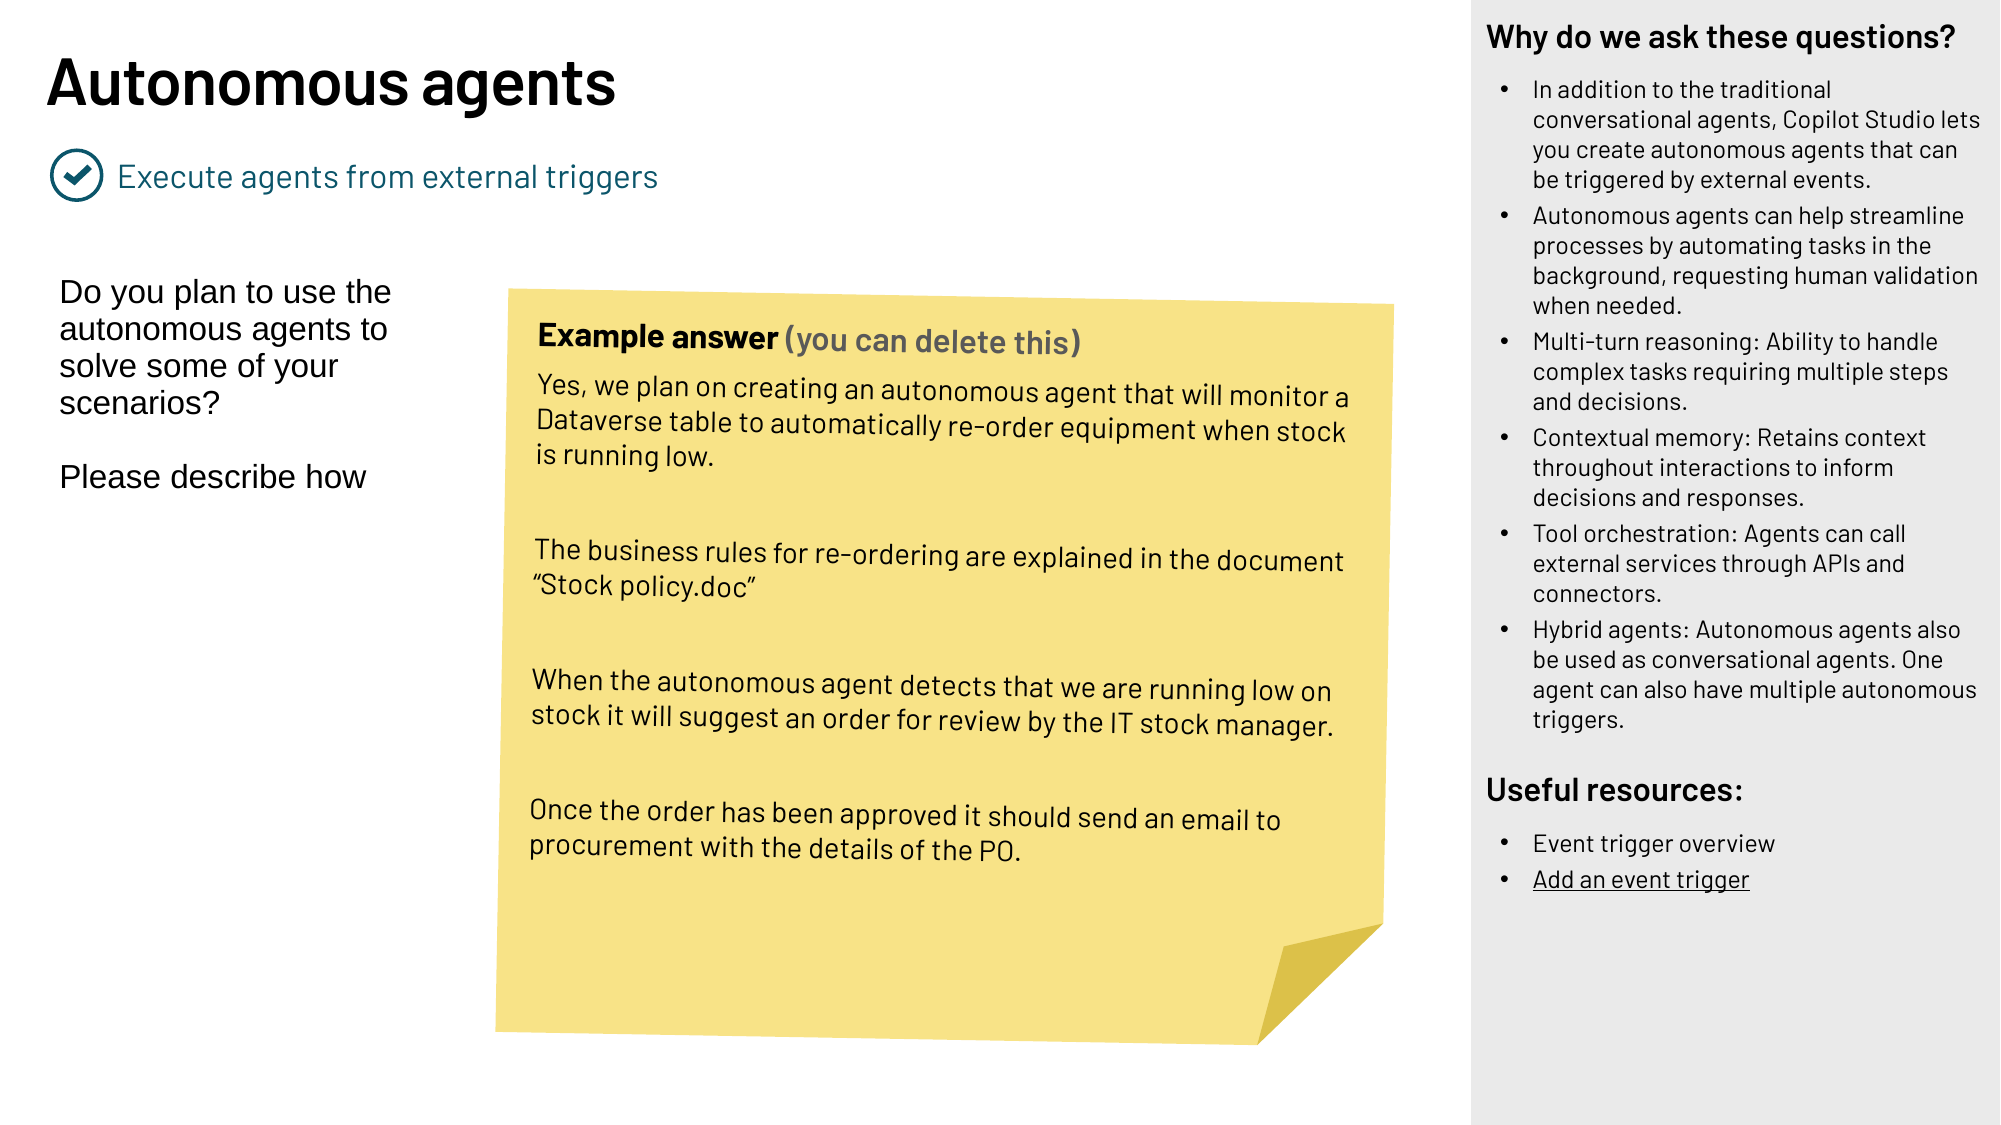

Why do we ask these questions?
In addition to the traditional conversational agents, Copilot Studio lets you create autonomous agents that can be triggered by external events.
Autonomous agents can help streamline processes by automating tasks in the background, requesting human validation when needed.
Multi-turn reasoning: Ability to handle complex tasks requiring multiple steps and decisions.
Contextual memory: Retains context throughout interactions to inform decisions and responses.
Tool orchestration: Agents can call external services through APIs and connectors.
Hybrid agents: Autonomous agents also be used as conversational agents. One agent can also have multiple autonomous triggers.

Useful resources:
Event trigger overview
Add an event trigger
Autonomous agents
Execute agents from external triggers
| Do you plan to use the autonomous agents to solve some of your scenarios? Please describe how |  |
| --- | --- |
Example answer (you can delete this)
Yes, we plan on creating an autonomous agent that will monitor a Dataverse table to automatically re-order equipment when stock is running low.

The business rules for re-ordering are explained in the document “Stock policy.doc”

When the autonomous agent detects that we are running low on stock it will suggest an order for review by the IT stock manager.

Once the order has been approved it should send an email to procurement with the details of the PO.